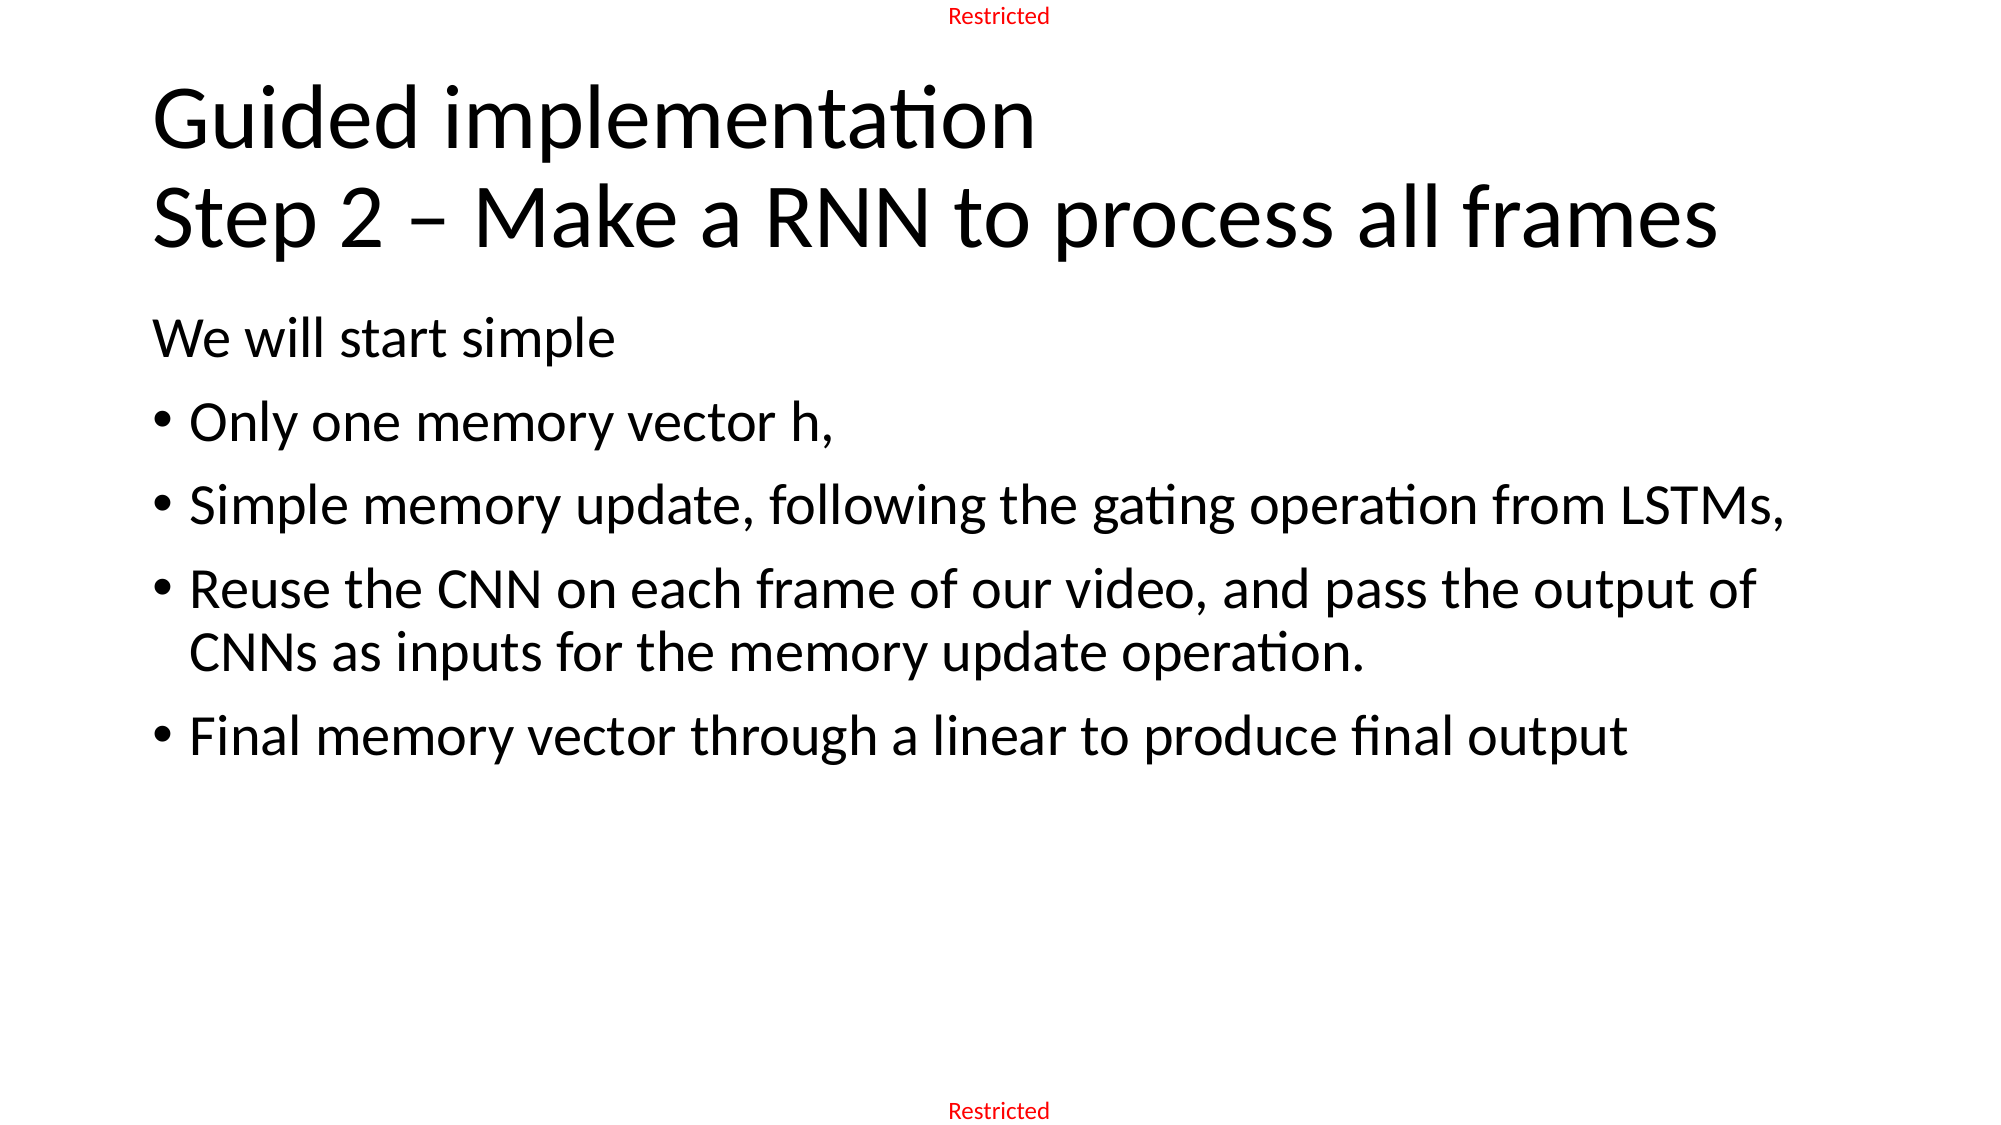

# Guided implementation Step 2 – Make a RNN to process all frames
We will start simple
Only one memory vector h,
Simple memory update, following the gating operation from LSTMs,
Reuse the CNN on each frame of our video, and pass the output of CNNs as inputs for the memory update operation.
Final memory vector through a linear to produce final output